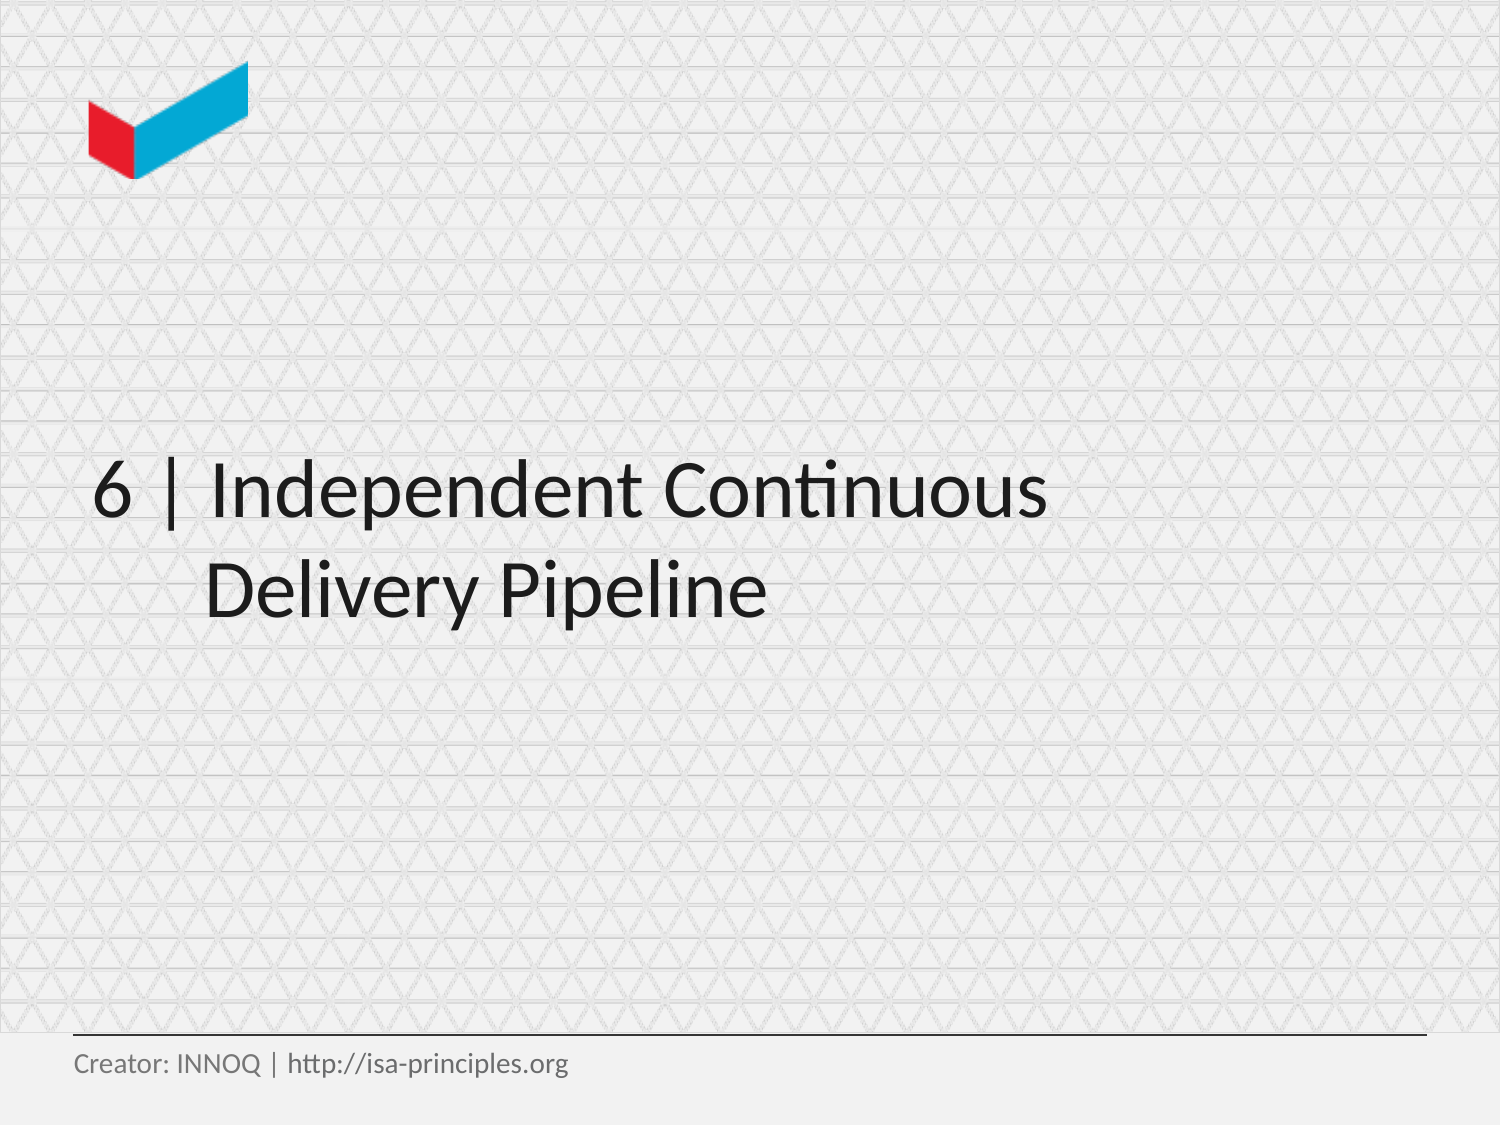

# 6 | Independent Continuous Delivery Pipeline
Creator: INNOQ | http://isa-principles.org